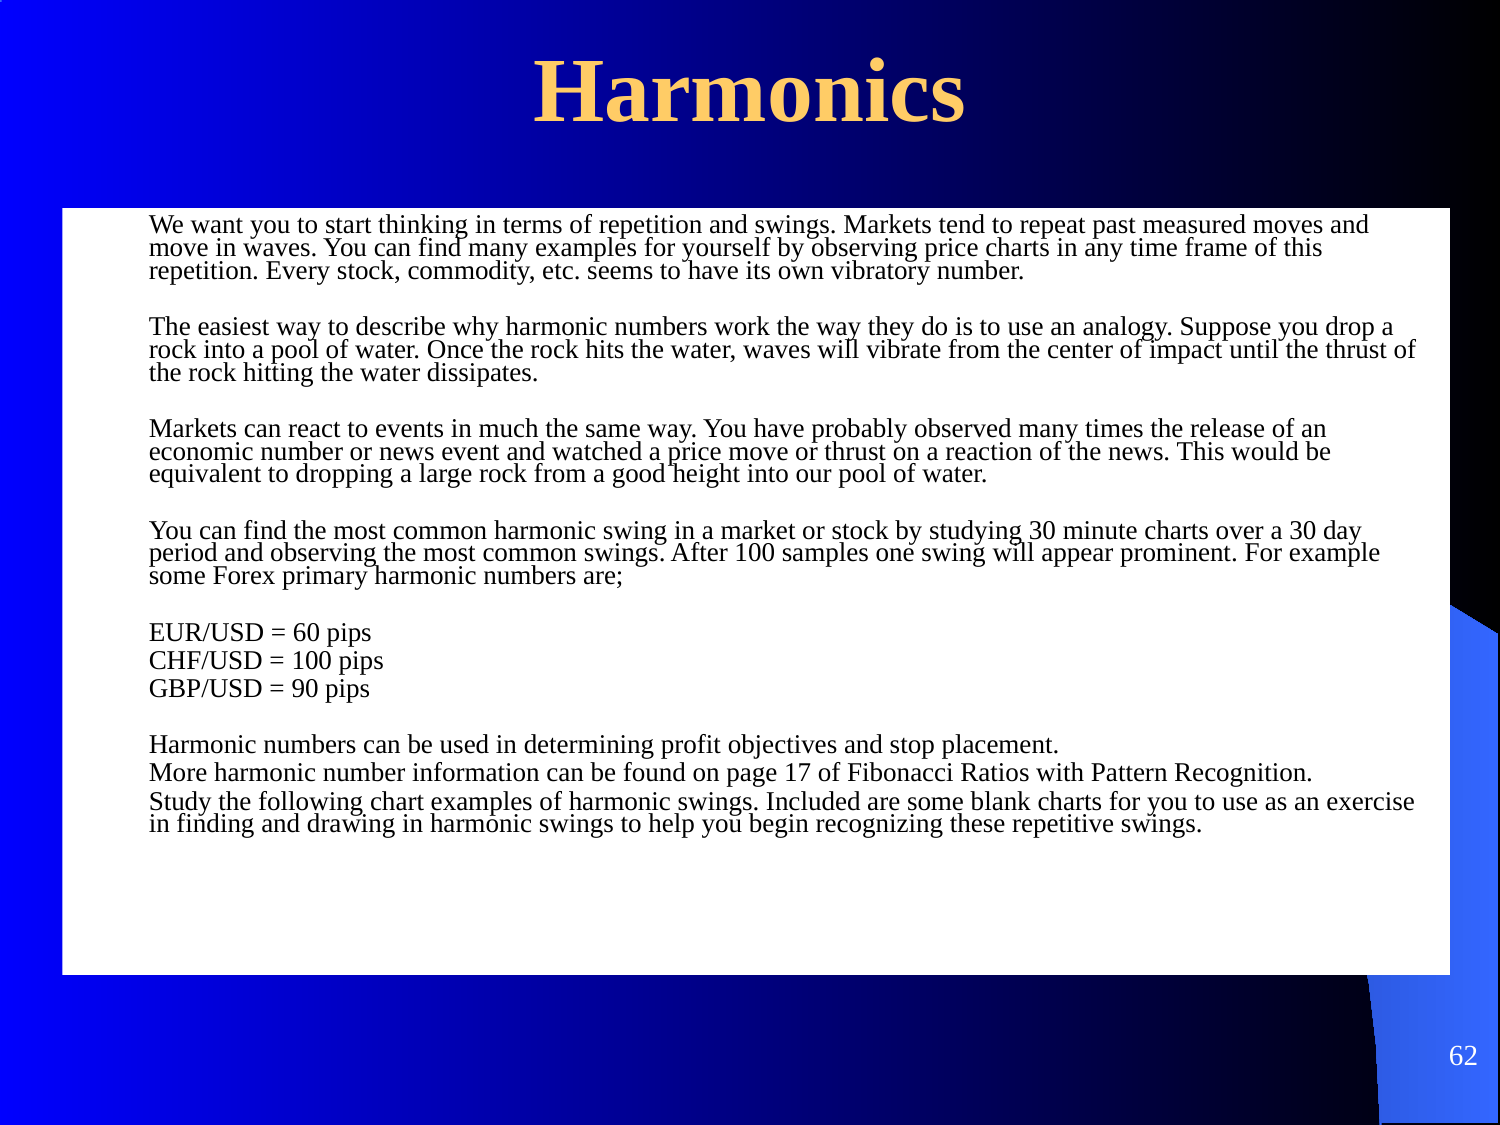

# Harmonics
	We want you to start thinking in terms of repetition and swings. Markets tend to repeat past measured moves and move in waves. You can find many examples for yourself by observing price charts in any time frame of this repetition. Every stock, commodity, etc. seems to have its own vibratory number.

	The easiest way to describe why harmonic numbers work the way they do is to use an analogy. Suppose you drop a rock into a pool of water. Once the rock hits the water, waves will vibrate from the center of impact until the thrust of the rock hitting the water dissipates.

	Markets can react to events in much the same way. You have probably observed many times the release of an economic number or news event and watched a price move or thrust on a reaction of the news. This would be equivalent to dropping a large rock from a good height into our pool of water.

	You can find the most common harmonic swing in a market or stock by studying 30 minute charts over a 30 day period and observing the most common swings. After 100 samples one swing will appear prominent. For example some Forex primary harmonic numbers are;

	EUR/USD = 60 pips
	CHF/USD = 100 pips
	GBP/USD = 90 pips

	Harmonic numbers can be used in determining profit objectives and stop placement.
	More harmonic number information can be found on page 17 of Fibonacci Ratios with Pattern Recognition.
	Study the following chart examples of harmonic swings. Included are some blank charts for you to use as an exercise in finding and drawing in harmonic swings to help you begin recognizing these repetitive swings.
62